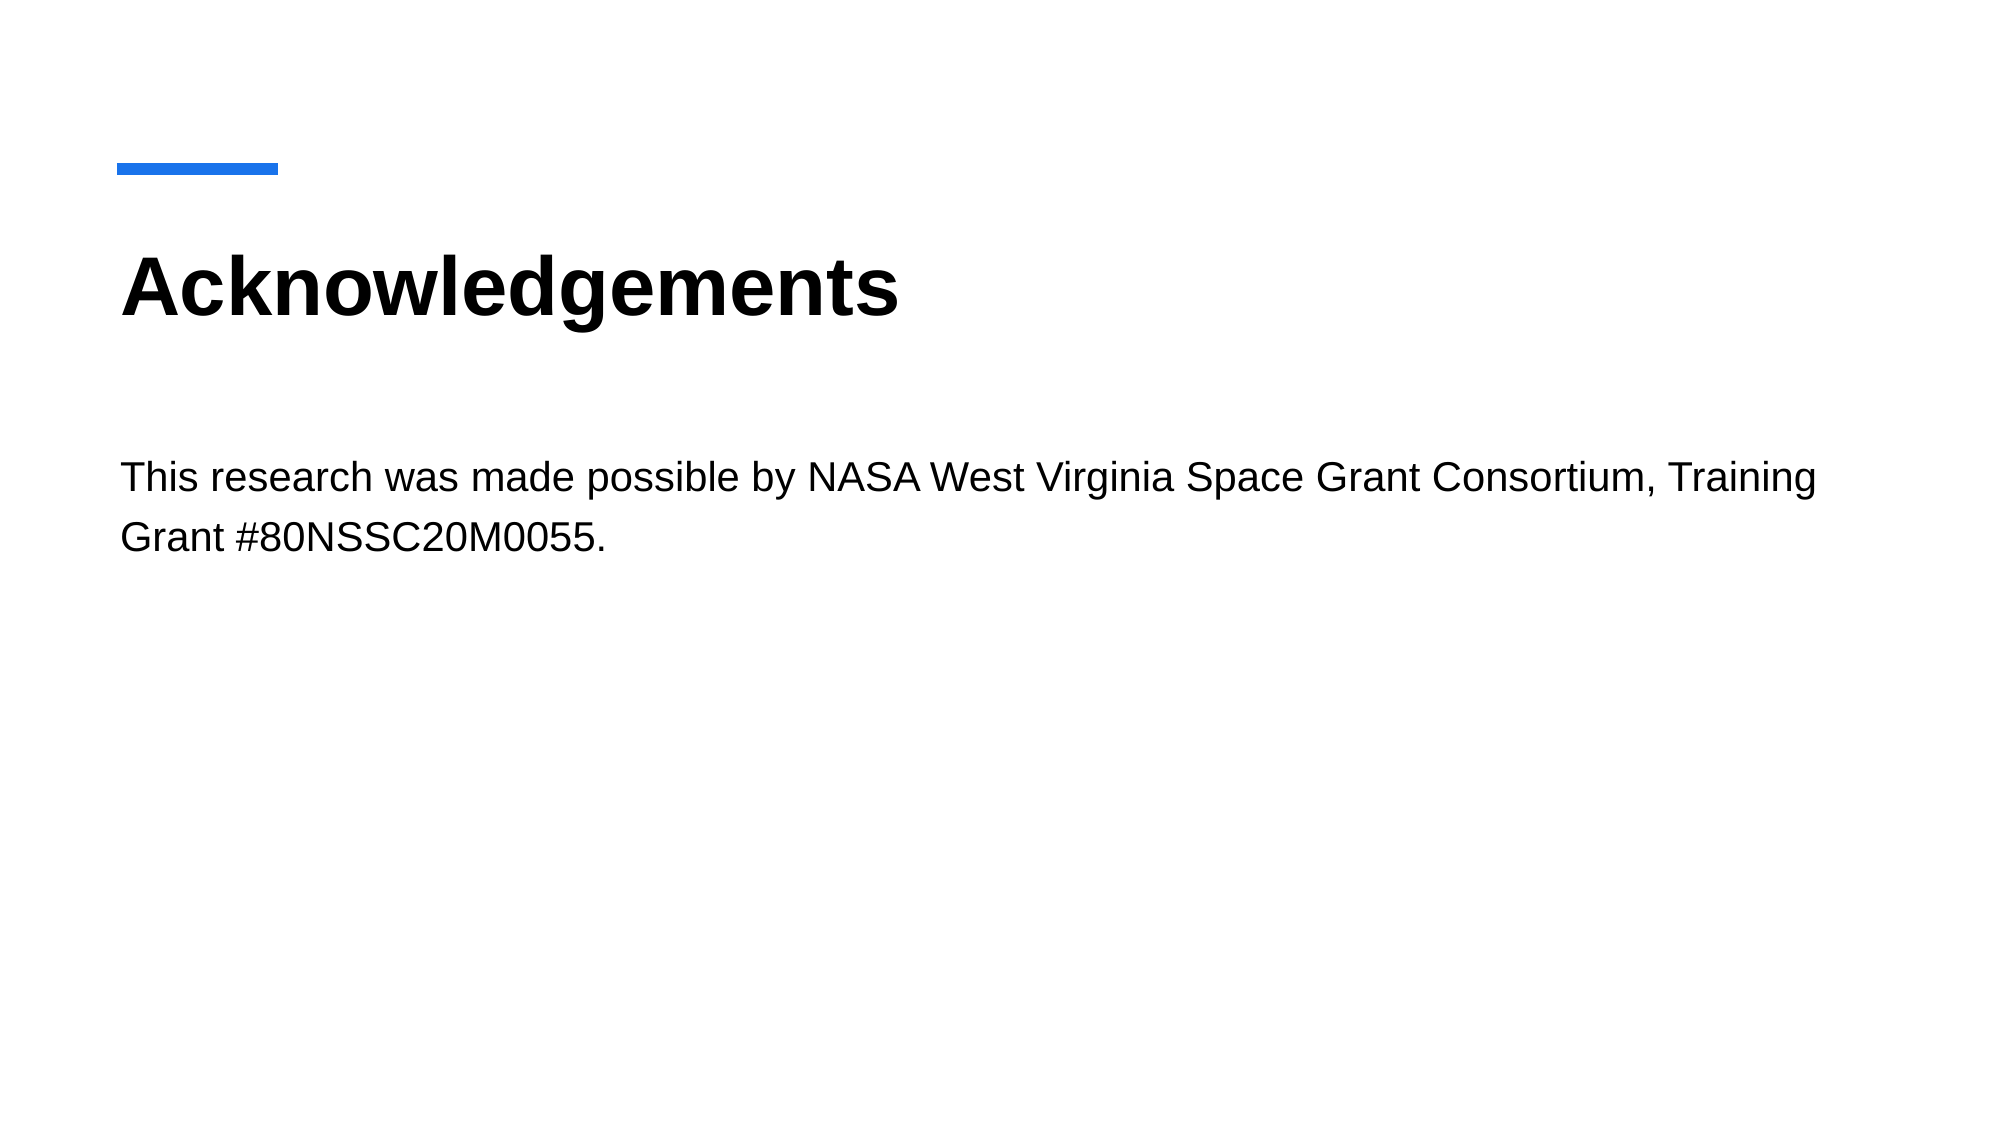

# Acknowledgements
This research was made possible by NASA West Virginia Space Grant Consortium, Training Grant #80NSSC20M0055.